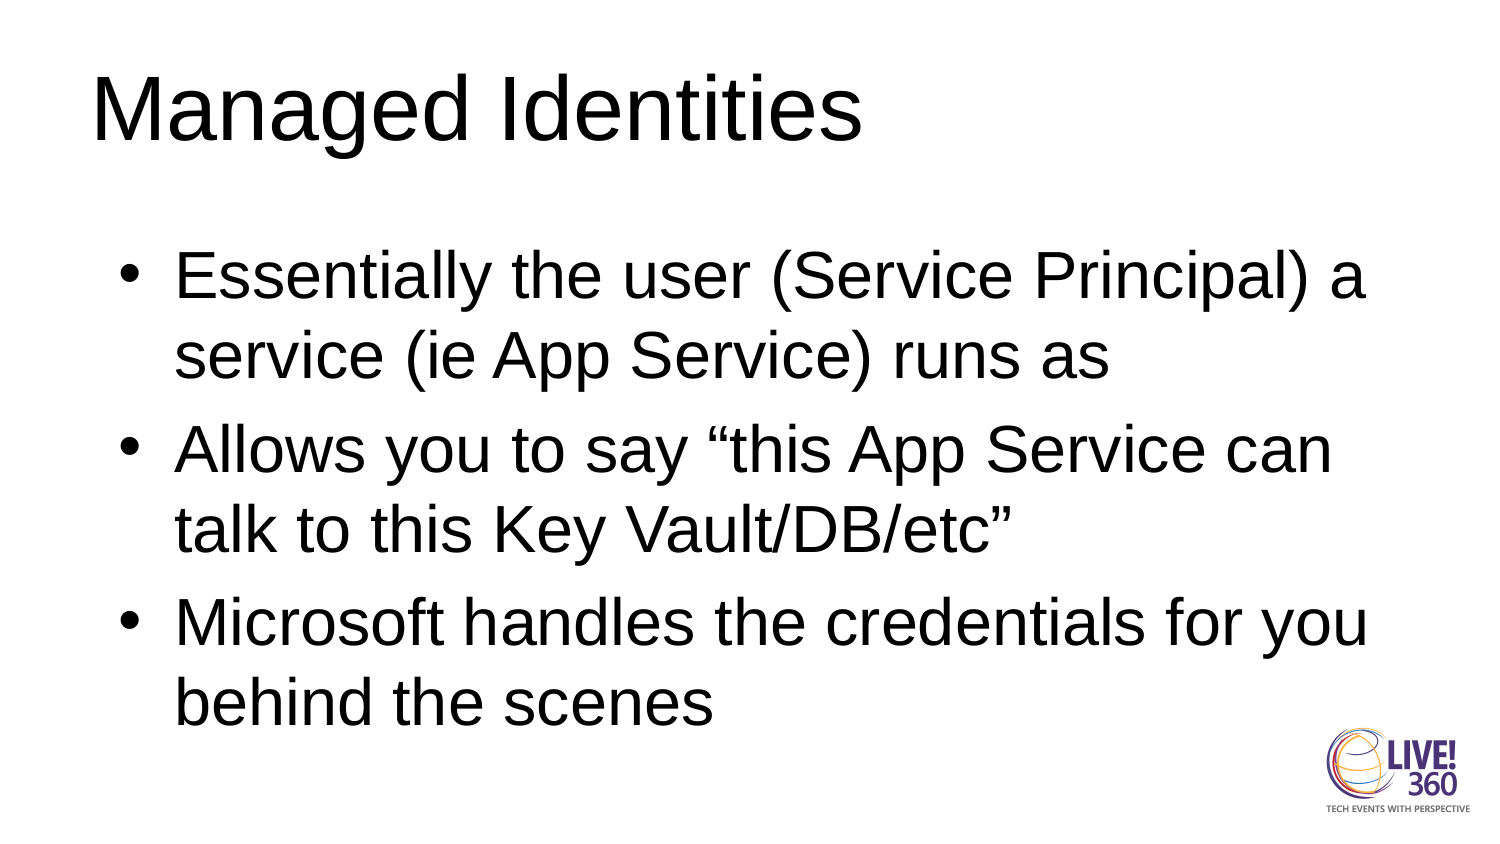

# Managed Identities
Essentially the user (Service Principal) a service (ie App Service) runs as
Allows you to say “this App Service can talk to this Key Vault/DB/etc”
Microsoft handles the credentials for you behind the scenes